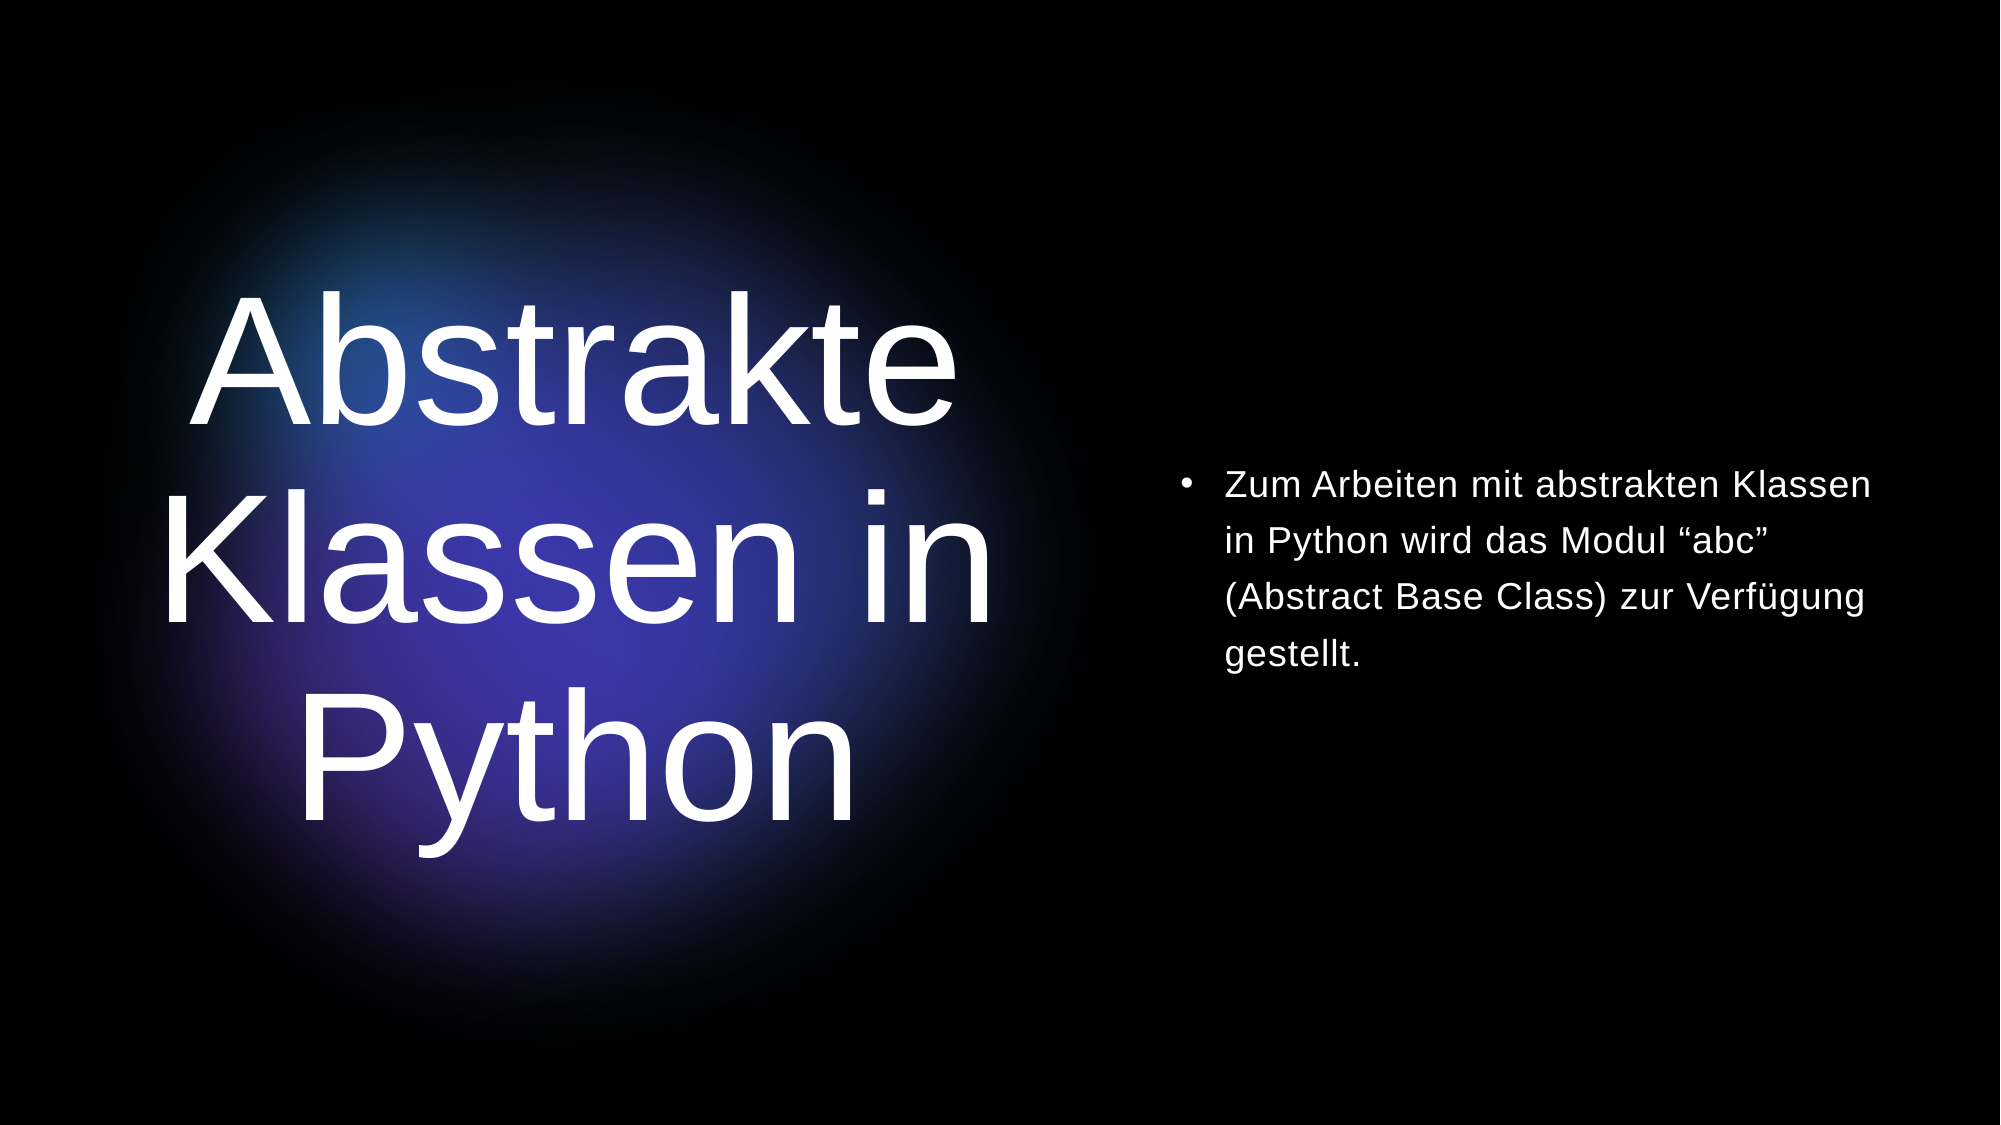

Zum Arbeiten mit abstrakten Klassen in Python wird das Modul “abc” (Abstract Base Class) zur Verfügung gestellt.
# Abstrakte Klassen in Python